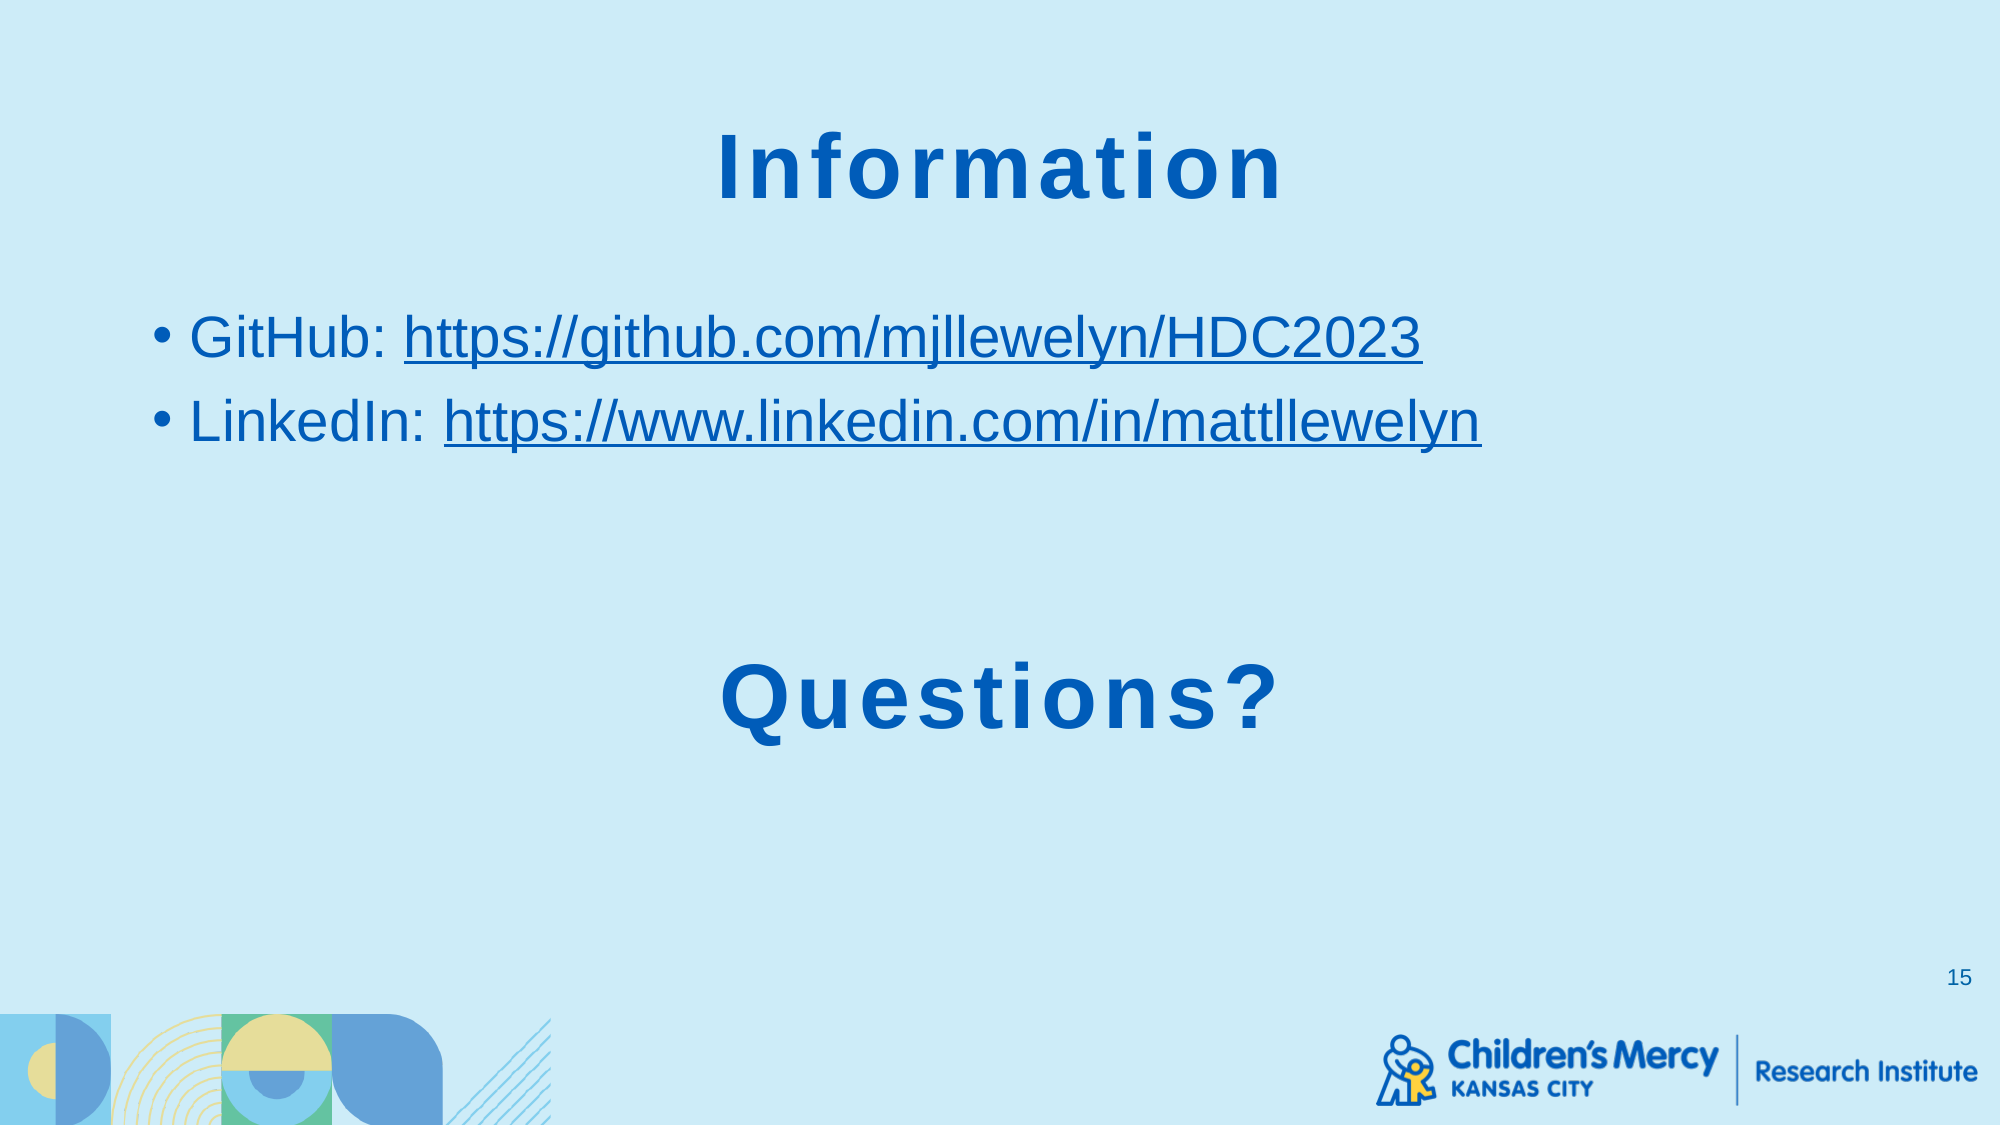

# Information
GitHub: https://github.com/mjllewelyn/HDC2023
LinkedIn: https://www.linkedin.com/in/mattllewelyn
Questions?
15